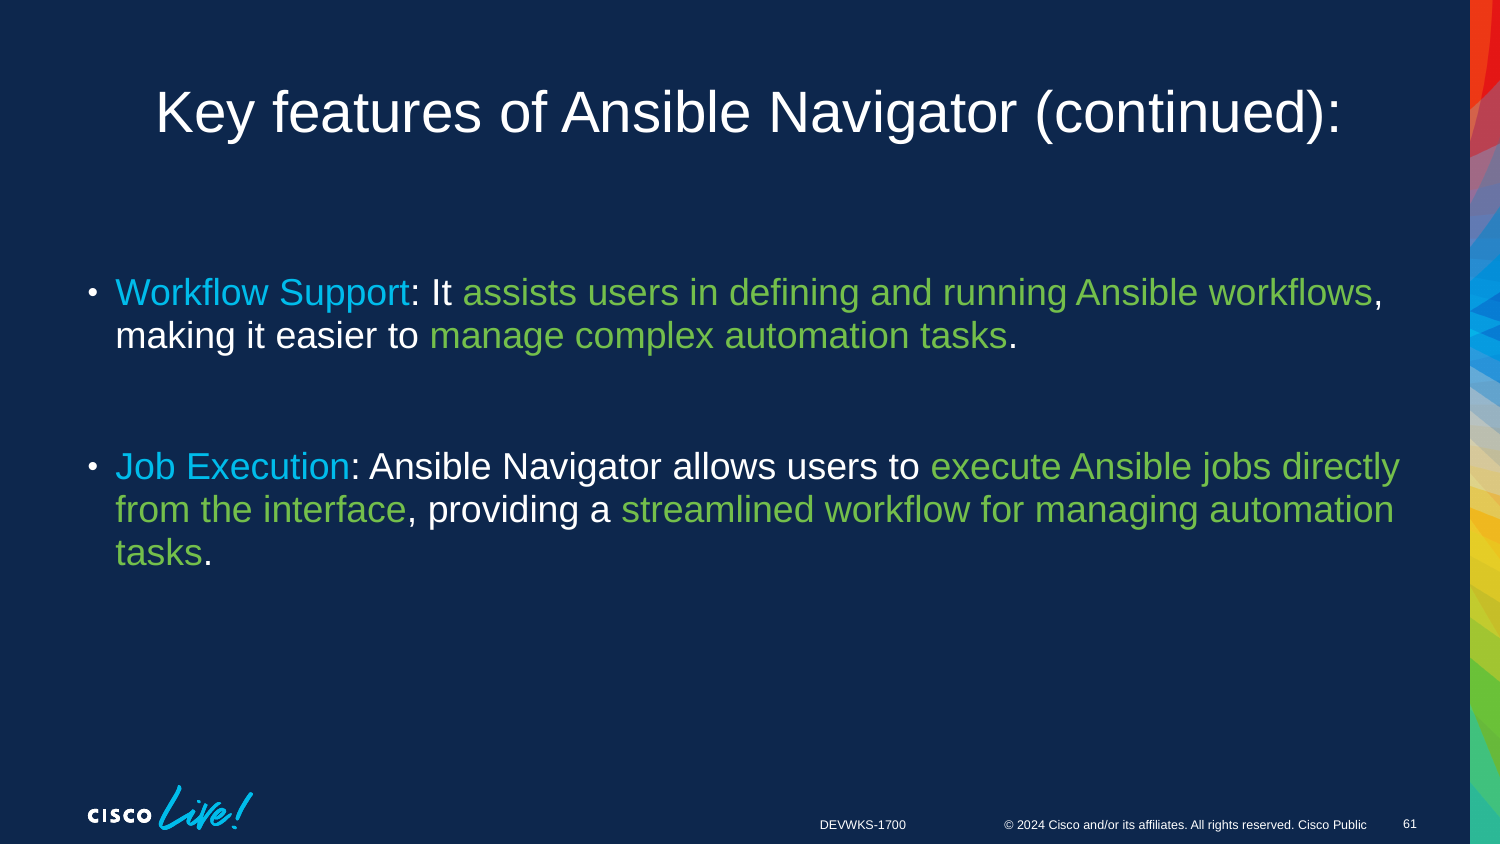

# Key features of Ansible Navigator (continued):

Workflow Support: It assists users in defining and running Ansible workflows, making it easier to manage complex automation tasks.

Job Execution: Ansible Navigator allows users to execute Ansible jobs directly from the interface, providing a streamlined workflow for managing automation tasks.
61
DEVWKS-1700